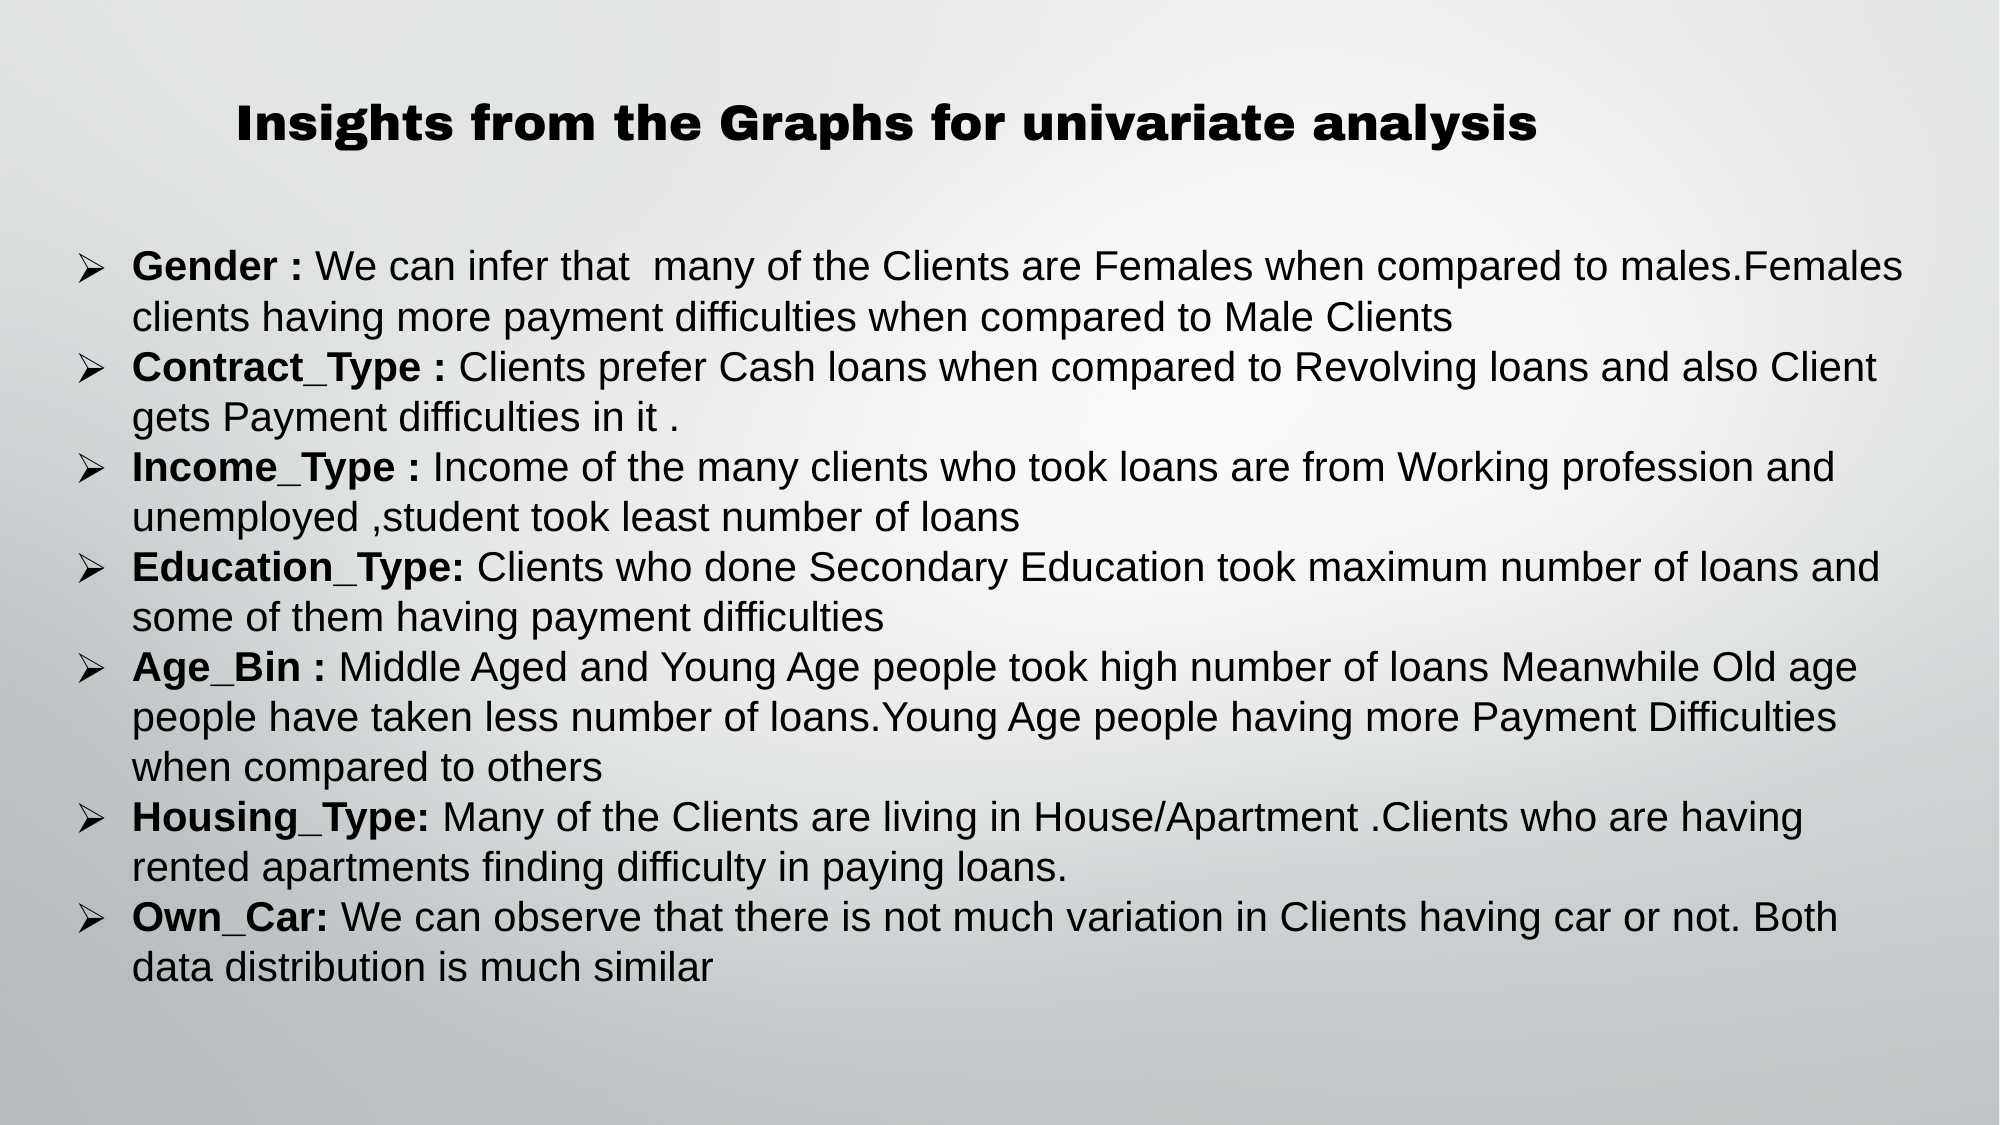

Insights from the Graphs for univariate analysis
Gender : We can infer that  many of the Clients are Females when compared to males.Females clients having more payment difficulties when compared to Male Clients
Contract_Type : Clients prefer Cash loans when compared to Revolving loans and also Client gets Payment difficulties in it .
Income_Type : Income of the many clients who took loans are from Working profession and unemployed ,student took least number of loans
Education_Type: Clients who done Secondary Education took maximum number of loans and some of them having payment difficulties
Age_Bin : Middle Aged and Young Age people took high number of loans Meanwhile Old age people have taken less number of loans.Young Age people having more Payment Difficulties when compared to others
Housing_Type: Many of the Clients are living in House/Apartment .Clients who are having rented apartments finding difficulty in paying loans.
Own_Car: We can observe that there is not much variation in Clients having car or not. Both data distribution is much similar